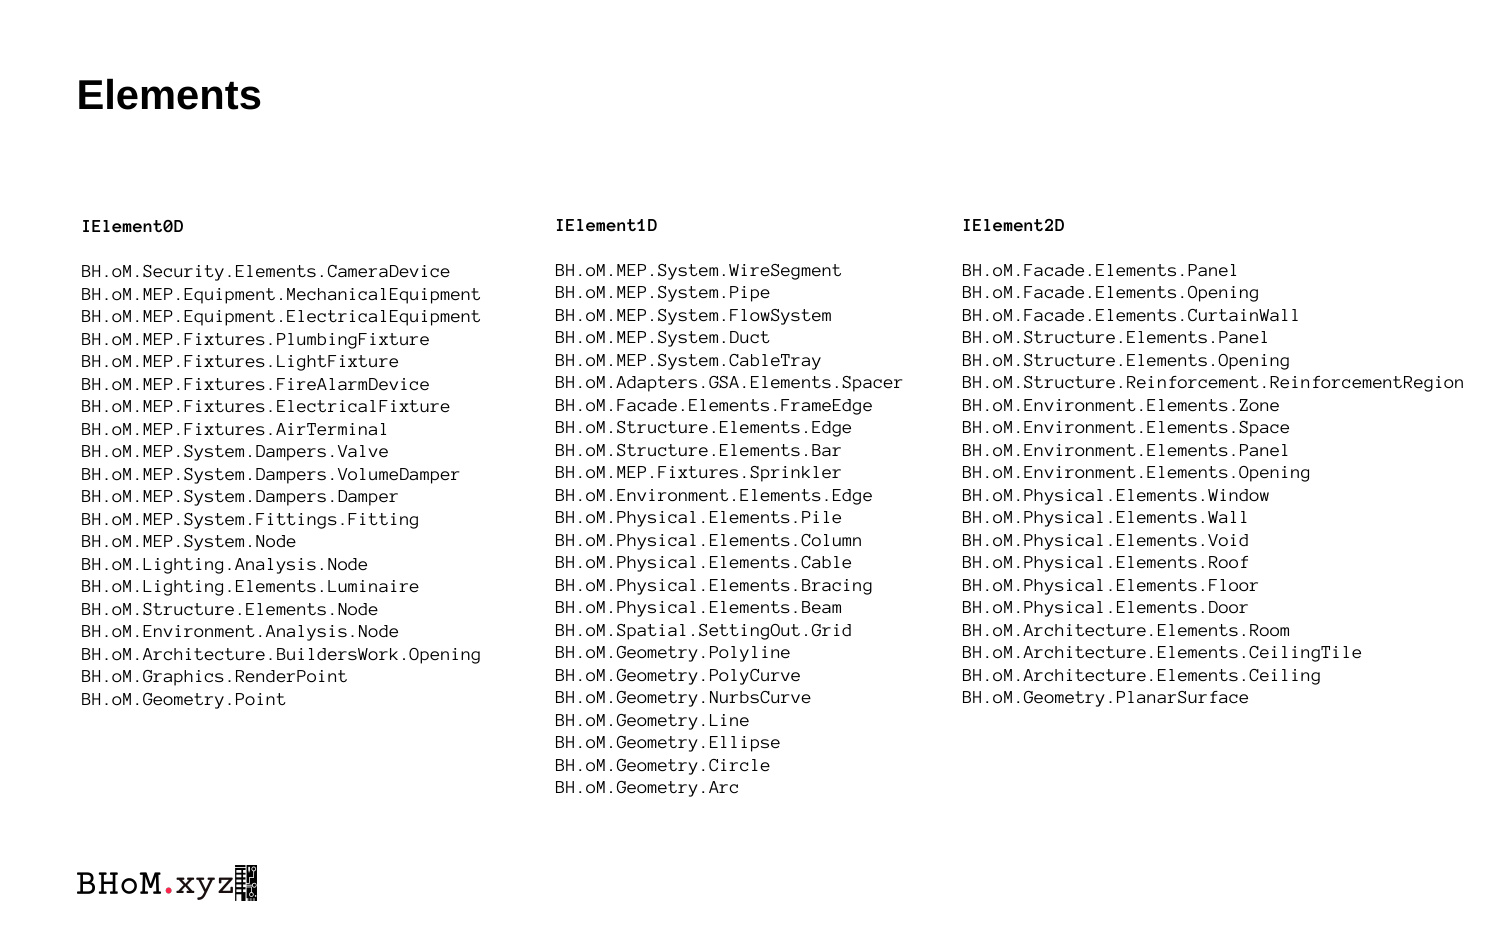

# Elements
IElement1D

BH.oM.MEP.System.WireSegment
BH.oM.MEP.System.Pipe
BH.oM.MEP.System.FlowSystem
BH.oM.MEP.System.Duct
BH.oM.MEP.System.CableTray
BH.oM.Adapters.GSA.Elements.Spacer
BH.oM.Facade.Elements.FrameEdge
BH.oM.Structure.Elements.Edge
BH.oM.Structure.Elements.Bar
BH.oM.MEP.Fixtures.Sprinkler
BH.oM.Environment.Elements.Edge
BH.oM.Physical.Elements.Pile
BH.oM.Physical.Elements.Column
BH.oM.Physical.Elements.Cable
BH.oM.Physical.Elements.Bracing
BH.oM.Physical.Elements.Beam
BH.oM.Spatial.SettingOut.Grid
BH.oM.Geometry.Polyline
BH.oM.Geometry.PolyCurve
BH.oM.Geometry.NurbsCurve
BH.oM.Geometry.Line
BH.oM.Geometry.Ellipse
BH.oM.Geometry.Circle
BH.oM.Geometry.Arc

IElement2D

BH.oM.Facade.Elements.Panel
BH.oM.Facade.Elements.Opening
BH.oM.Facade.Elements.CurtainWall
BH.oM.Structure.Elements.Panel
BH.oM.Structure.Elements.Opening
BH.oM.Structure.Reinforcement.ReinforcementRegion
BH.oM.Environment.Elements.Zone
BH.oM.Environment.Elements.Space
BH.oM.Environment.Elements.Panel
BH.oM.Environment.Elements.Opening
BH.oM.Physical.Elements.Window
BH.oM.Physical.Elements.Wall
BH.oM.Physical.Elements.Void
BH.oM.Physical.Elements.Roof
BH.oM.Physical.Elements.Floor
BH.oM.Physical.Elements.Door
BH.oM.Architecture.Elements.Room
BH.oM.Architecture.Elements.CeilingTile
BH.oM.Architecture.Elements.Ceiling
BH.oM.Geometry.PlanarSurface

IElement0D

BH.oM.Security.Elements.CameraDevice
BH.oM.MEP.Equipment.MechanicalEquipment
BH.oM.MEP.Equipment.ElectricalEquipment
BH.oM.MEP.Fixtures.PlumbingFixture
BH.oM.MEP.Fixtures.LightFixture
BH.oM.MEP.Fixtures.FireAlarmDevice
BH.oM.MEP.Fixtures.ElectricalFixture
BH.oM.MEP.Fixtures.AirTerminal
BH.oM.MEP.System.Dampers.Valve
BH.oM.MEP.System.Dampers.VolumeDamper
BH.oM.MEP.System.Dampers.Damper
BH.oM.MEP.System.Fittings.Fitting
BH.oM.MEP.System.Node
BH.oM.Lighting.Analysis.Node
BH.oM.Lighting.Elements.Luminaire
BH.oM.Structure.Elements.Node
BH.oM.Environment.Analysis.Node
BH.oM.Architecture.BuildersWork.Opening
BH.oM.Graphics.RenderPoint
BH.oM.Geometry.Point